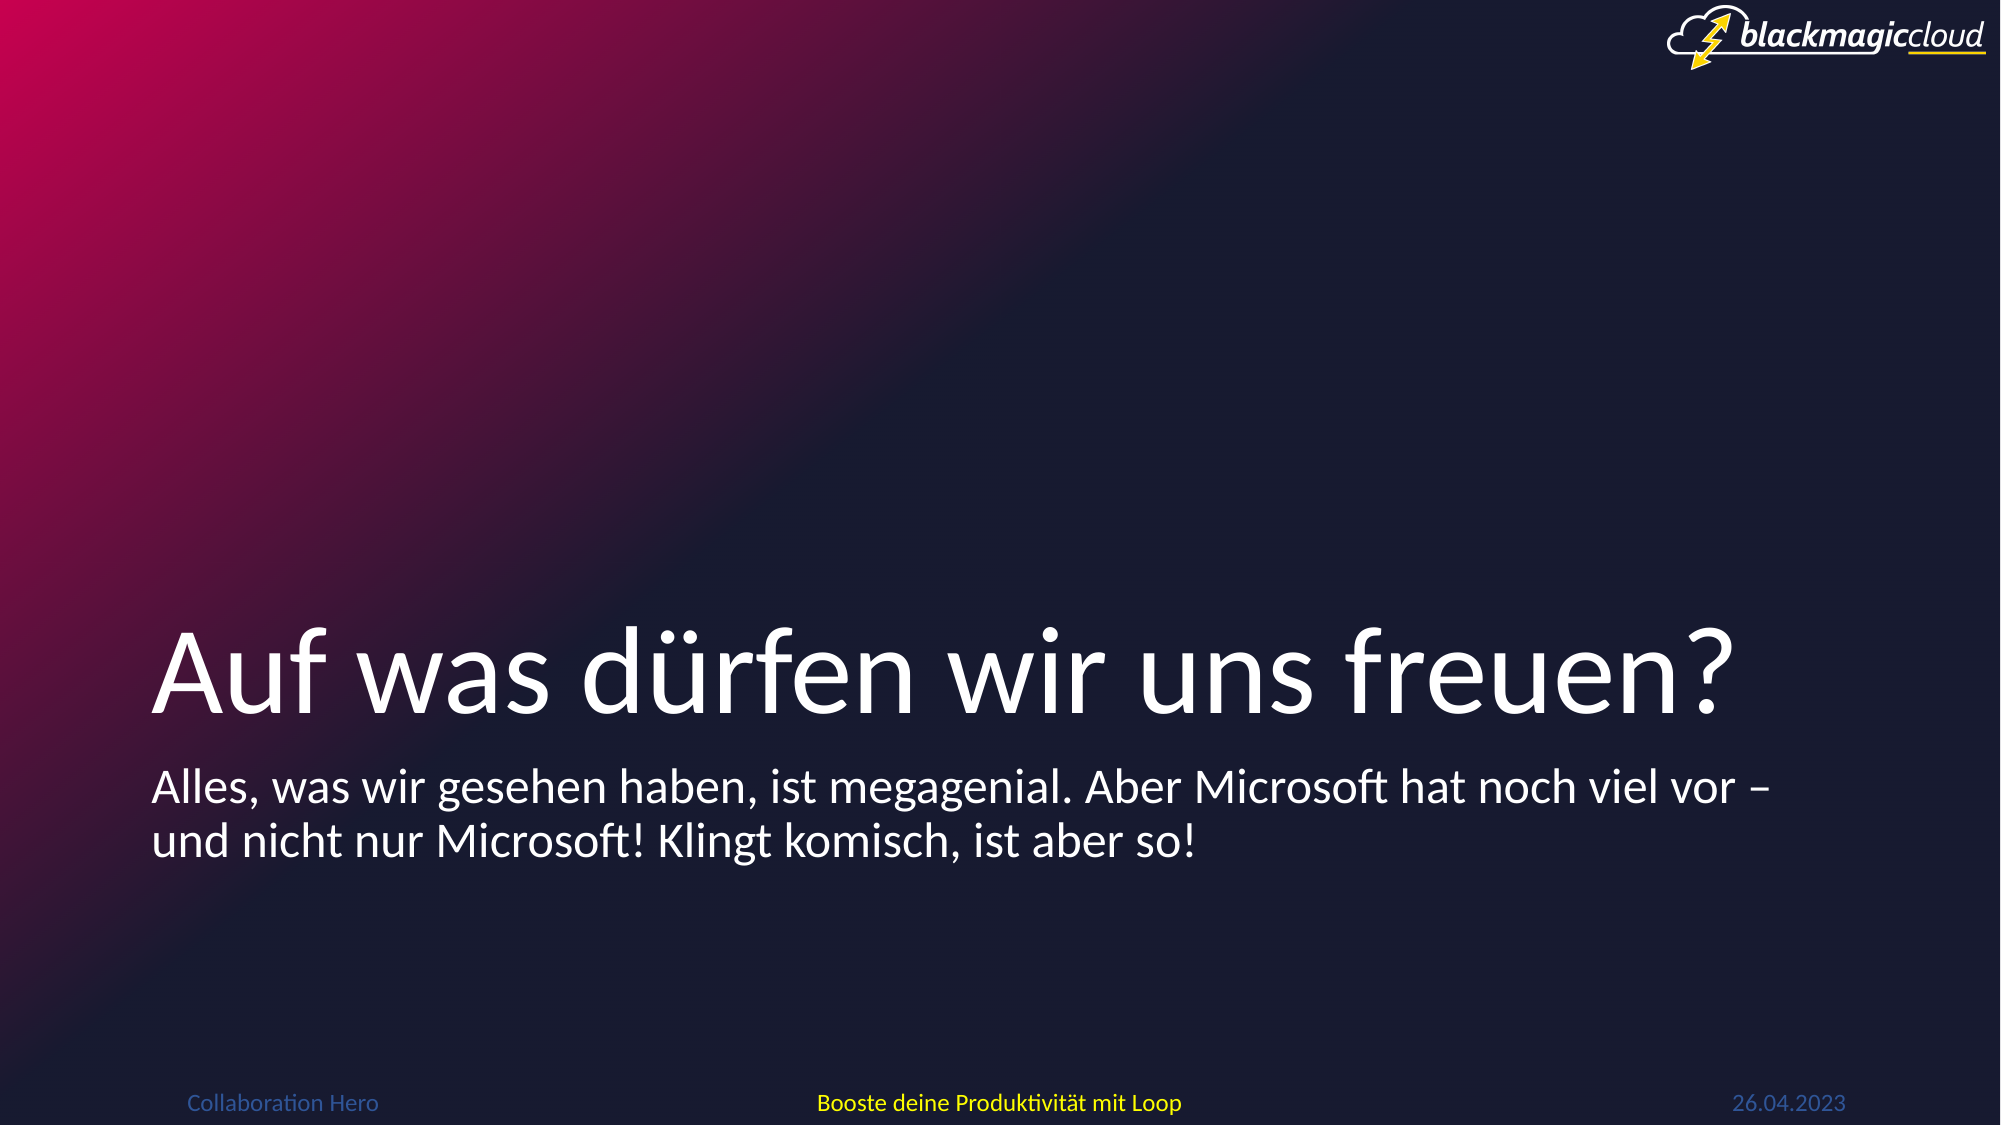

# Auf was dürfen wir uns freuen?
Alles, was wir gesehen haben, ist megagenial. Aber Microsoft hat noch viel vor – und nicht nur Microsoft! Klingt komisch, ist aber so!